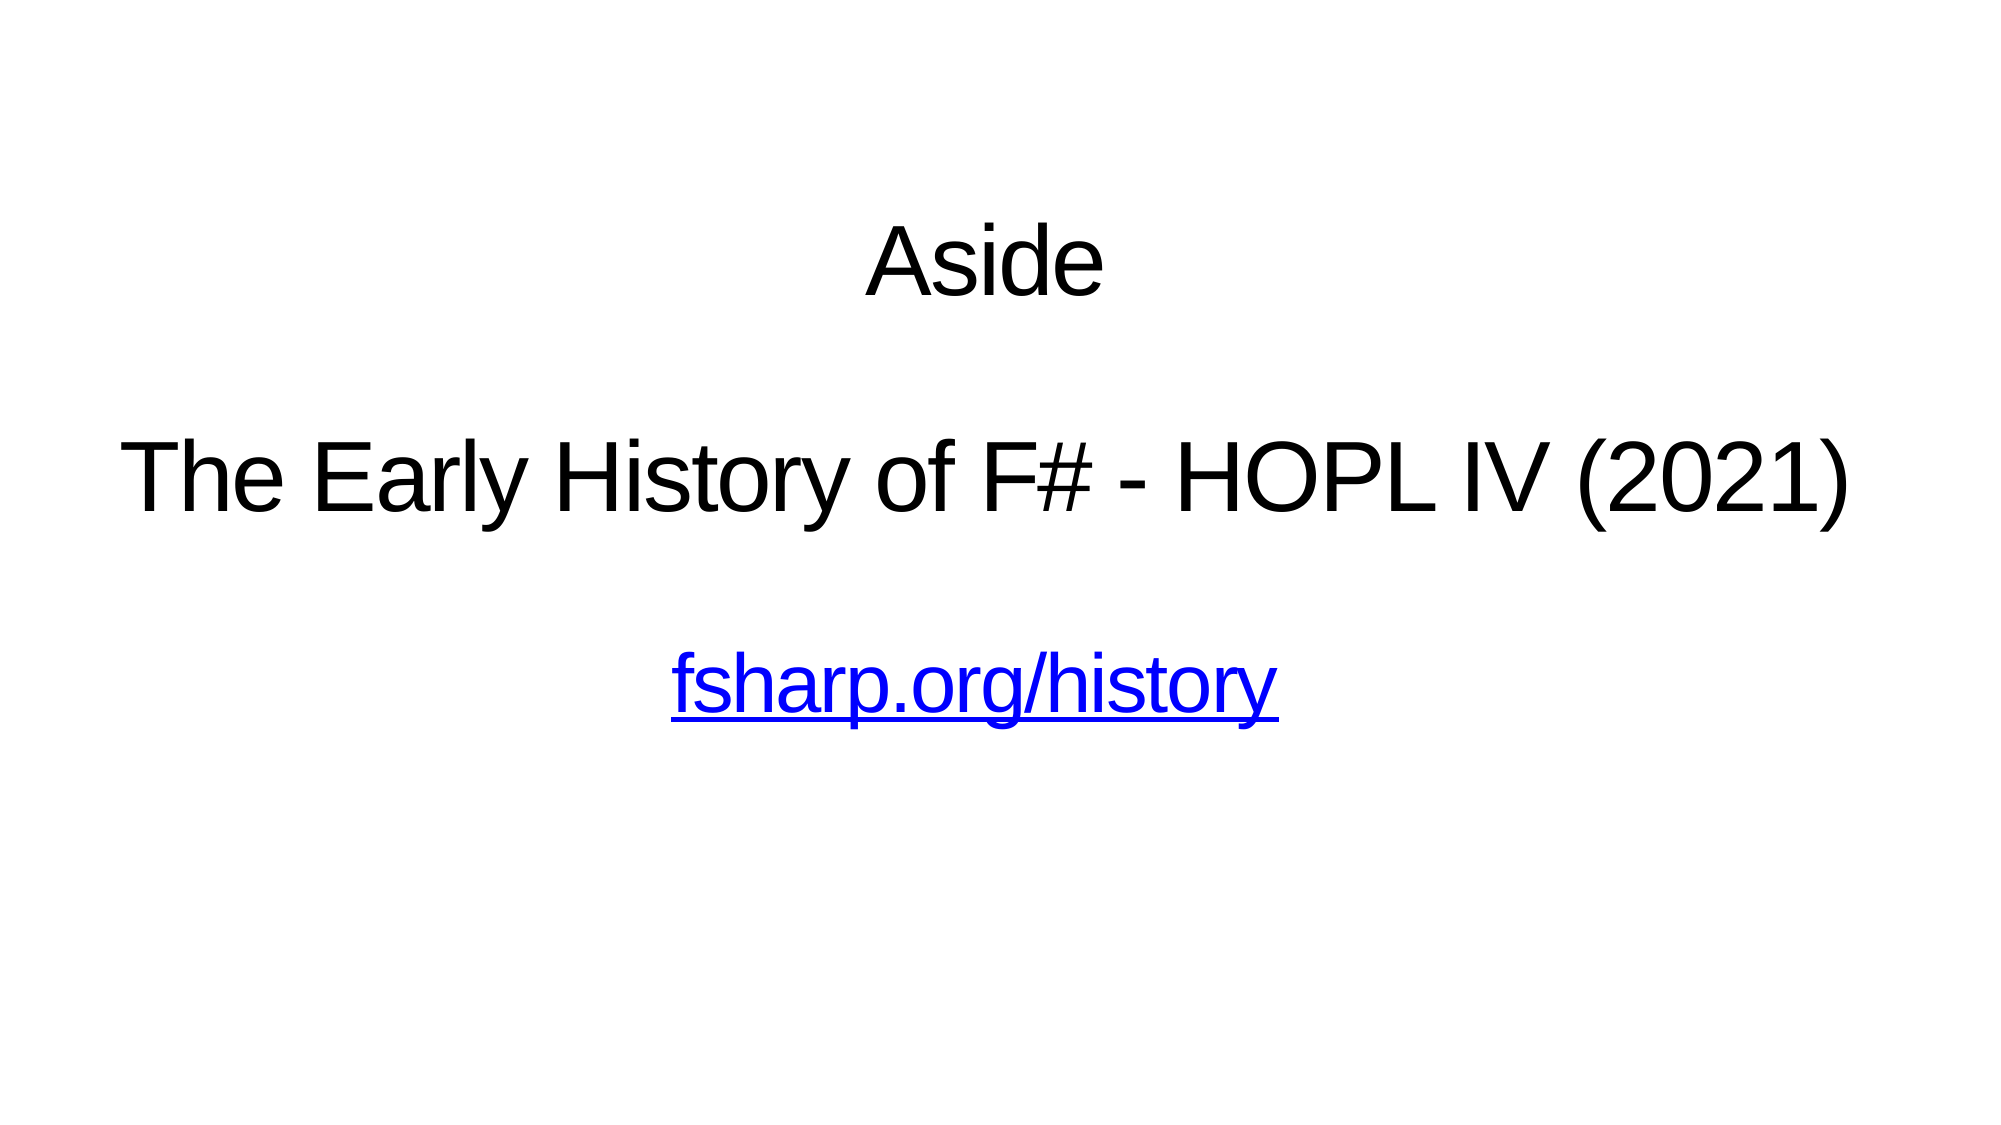

# Aside The Early History of F# - HOPL IV (2021) fsharp.org/history